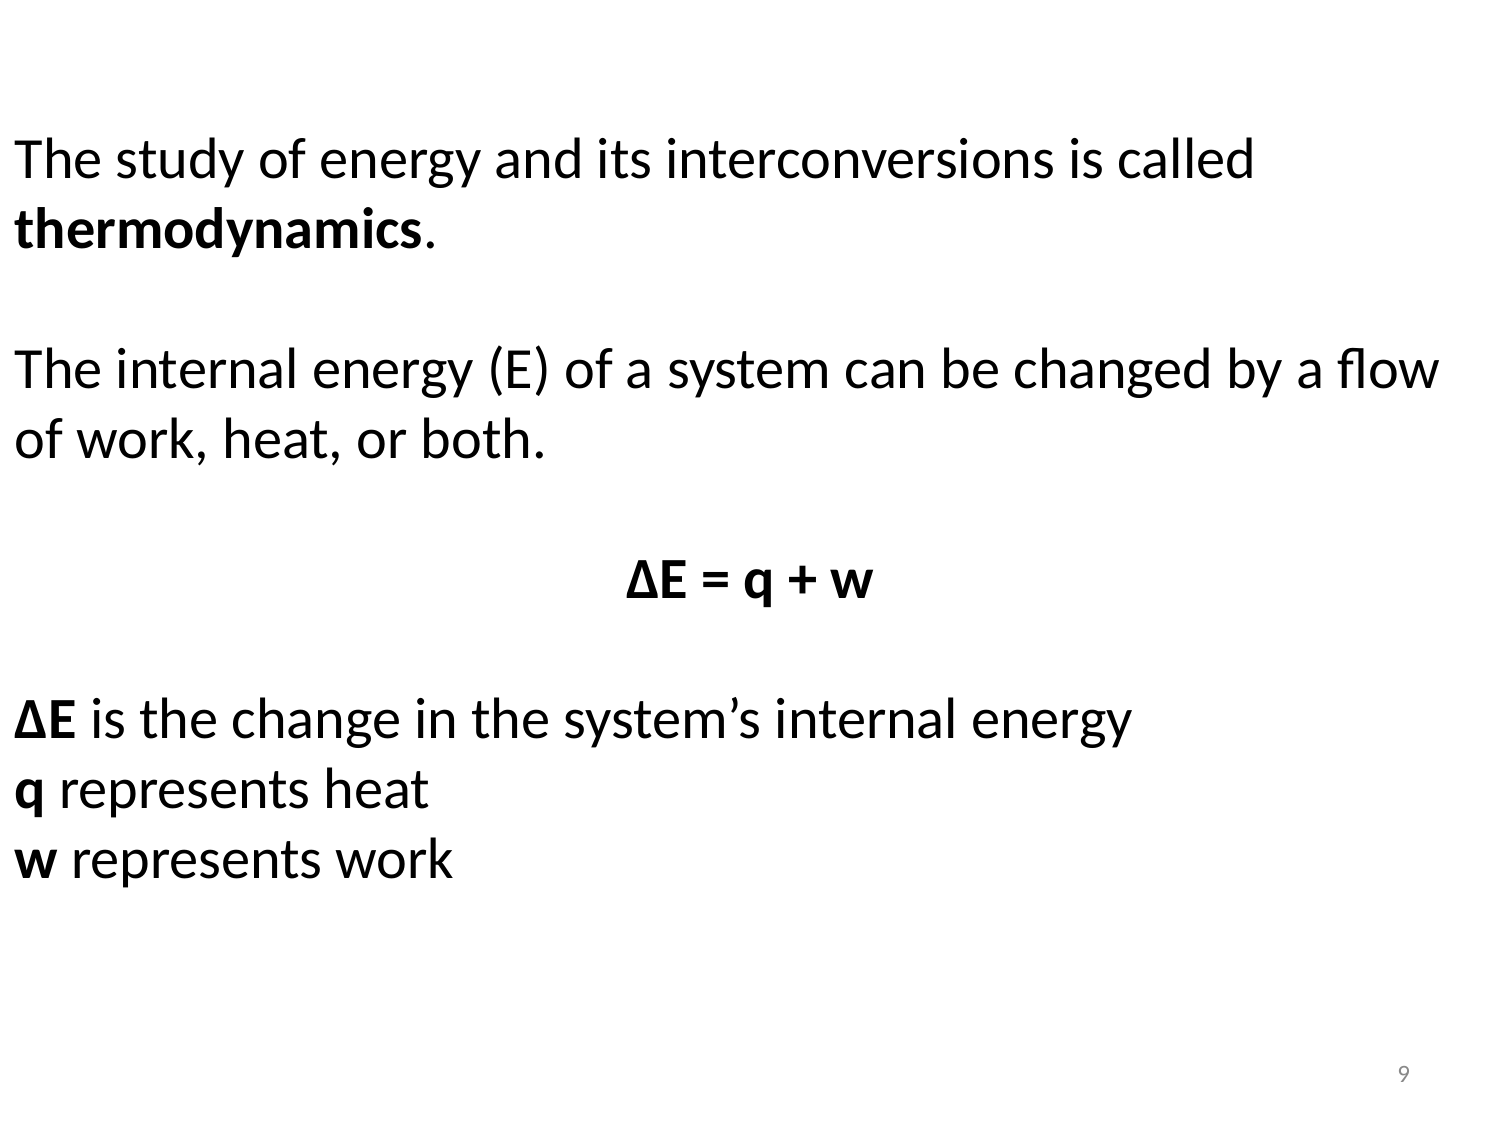

The study of energy and its interconversions is called thermodynamics.

The internal energy (E) of a system can be changed by a flow of work, heat, or both.

ΔE = q + w

ΔE is the change in the system’s internal energy
q represents heat
w represents work

9